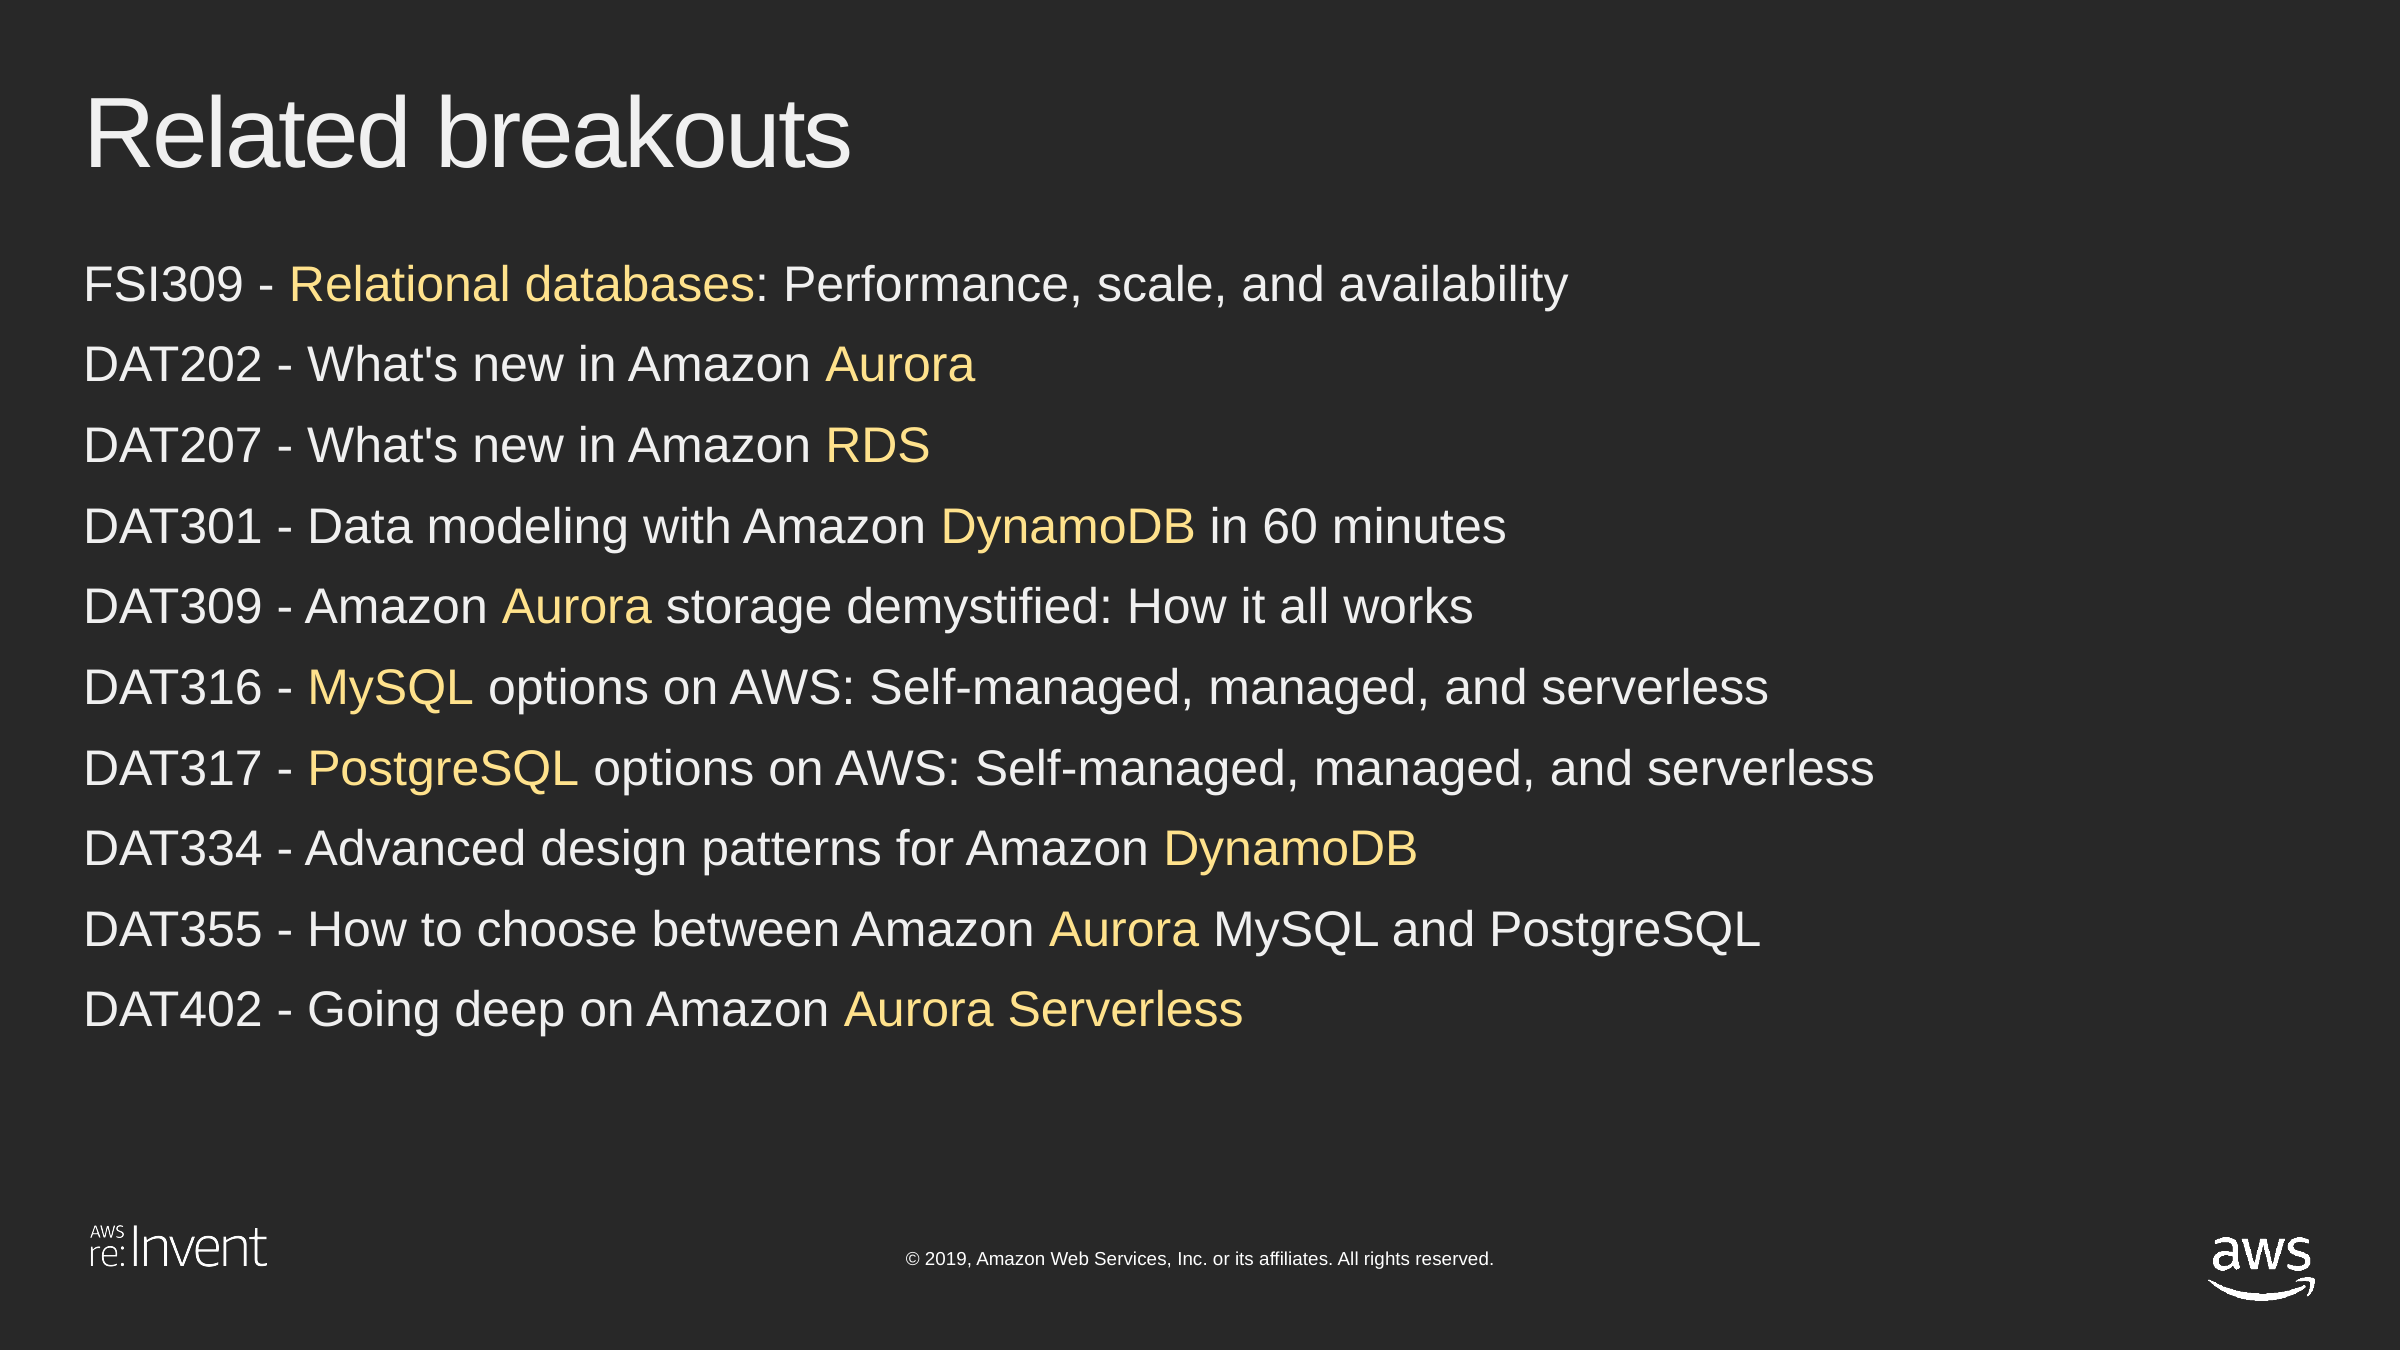

# Related breakouts
FSI309 - Relational databases: Performance, scale, and availability
DAT202 - What's new in Amazon Aurora
DAT207 - What's new in Amazon RDS
DAT301 - Data modeling with Amazon DynamoDB in 60 minutes
DAT309 - Amazon Aurora storage demystified: How it all works
DAT316 - MySQL options on AWS: Self-managed, managed, and serverless
DAT317 - PostgreSQL options on AWS: Self-managed, managed, and serverless
DAT334 - Advanced design patterns for Amazon DynamoDB
DAT355 - How to choose between Amazon Aurora MySQL and PostgreSQL
DAT402 - Going deep on Amazon Aurora Serverless